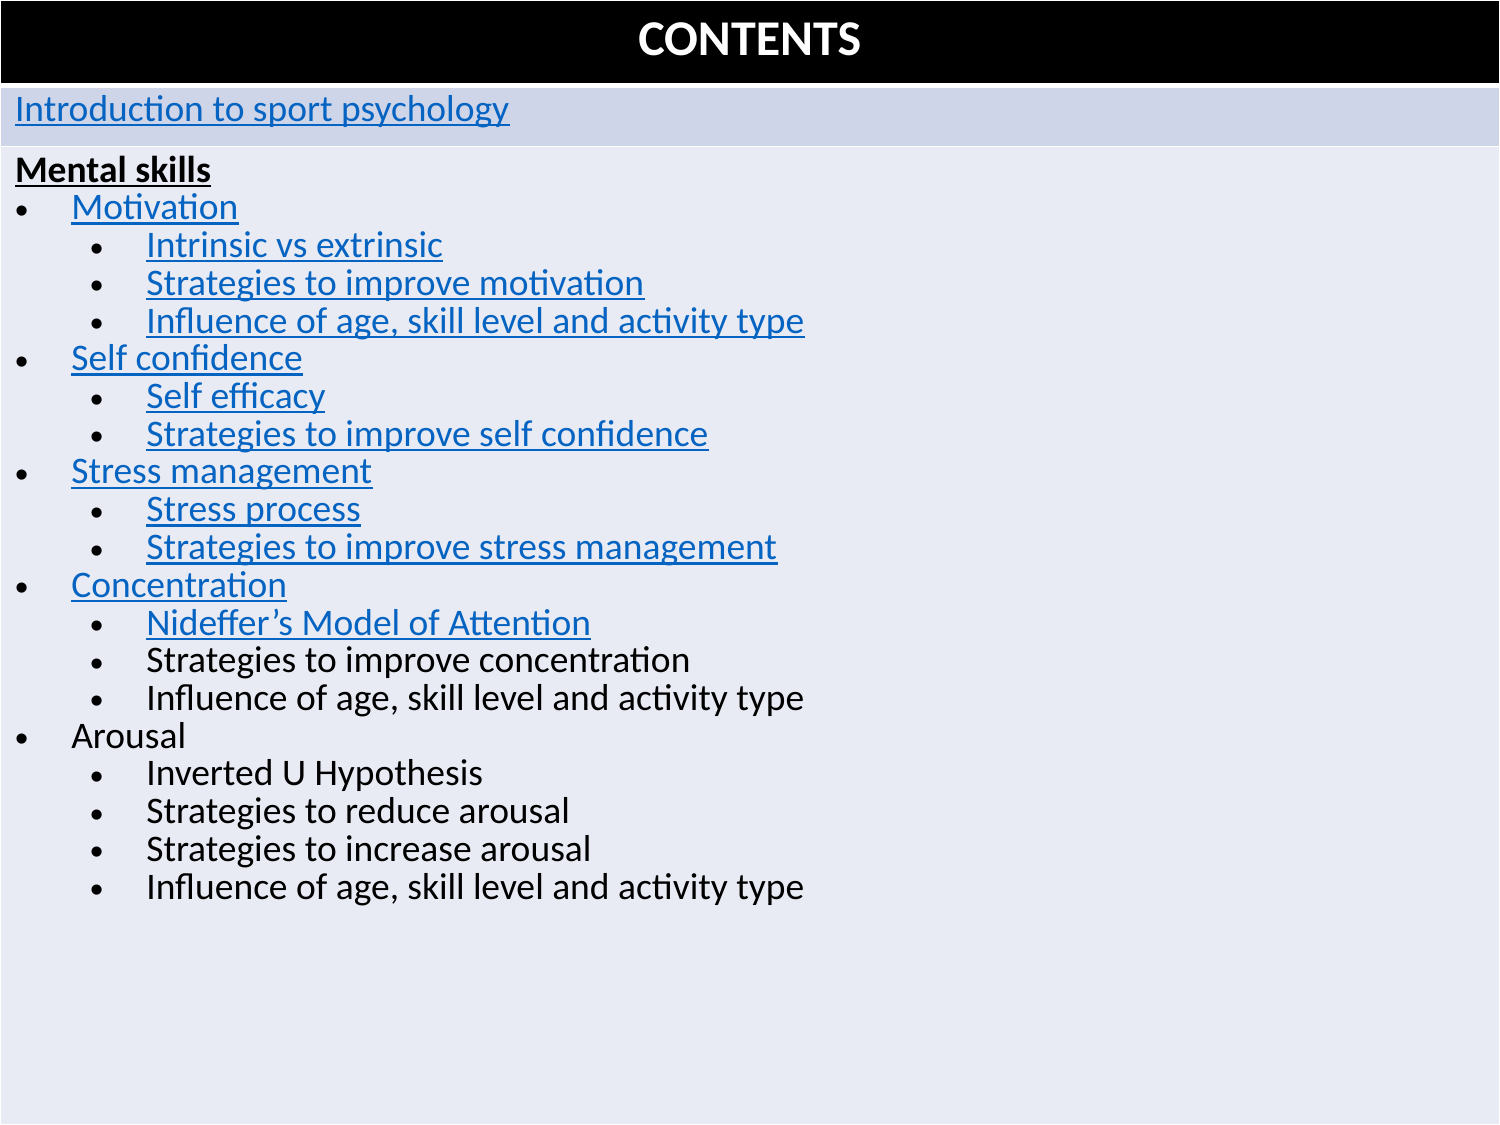

| CONTENTS |
| --- |
| Introduction to sport psychology |
| Mental skills Motivation Intrinsic vs extrinsic Strategies to improve motivation Influence of age, skill level and activity type Self confidence Self efficacy Strategies to improve self confidence Stress management Stress process Strategies to improve stress management Concentration Nideffer’s Model of Attention Strategies to improve concentration Influence of age, skill level and activity type Arousal Inverted U Hypothesis Strategies to reduce arousal Strategies to increase arousal Influence of age, skill level and activity type |
3